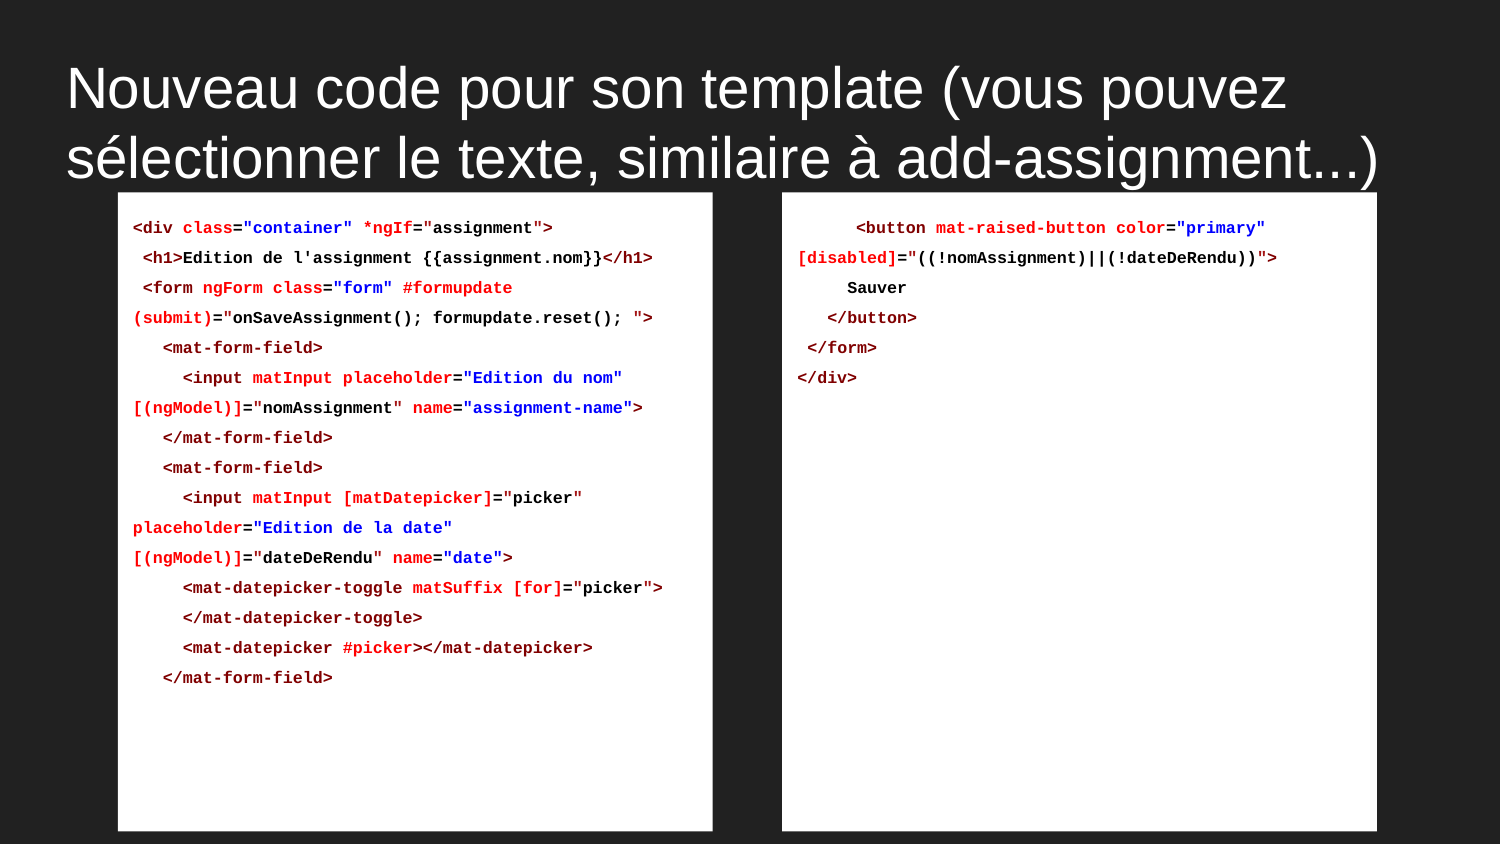

# Nouveau code pour son template (vous pouvez sélectionner le texte, similaire à add-assignment...)
<div class="container" *ngIf="assignment">
 <h1>Edition de l'assignment {{assignment.nom}}</h1>
 <form ngForm class="form" #formupdate (submit)="onSaveAssignment(); formupdate.reset(); ">
   <mat-form-field>
     <input matInput placeholder="Edition du nom" [(ngModel)]="nomAssignment" name="assignment-name">
   </mat-form-field>
   <mat-form-field>
     <input matInput [matDatepicker]="picker" placeholder="Edition de la date" [(ngModel)]="dateDeRendu" name="date">
     <mat-datepicker-toggle matSuffix [for]="picker">
     </mat-datepicker-toggle>
     <mat-datepicker #picker></mat-datepicker>
   </mat-form-field>

      <button mat-raised-button color="primary" [disabled]="((!nomAssignment)||(!dateDeRendu))">
     Sauver
   </button>
 </form>
</div>